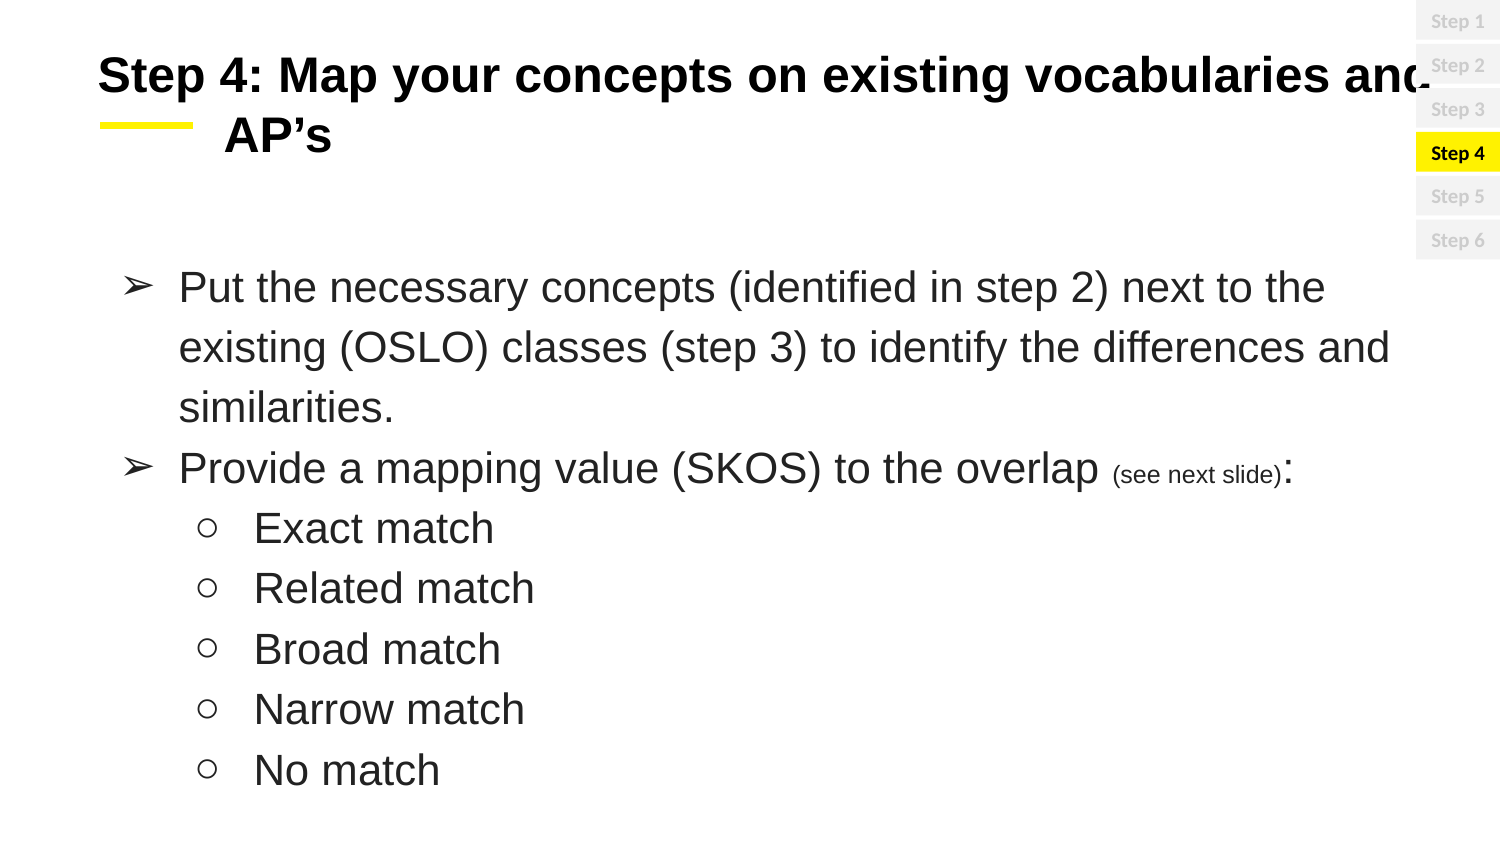

Step 1
Step 4: Map your concepts on existing vocabularies and
         AP’s
Step 2
Step 3
Step 4
Step 5

Step 6
Put the necessary concepts (identified in step 2) next to the existing (OSLO) classes (step 3) to identify the differences and similarities.
Provide a mapping value (SKOS) to the overlap (see next slide):
Exact match
Related match
Broad match
Narrow match
No match